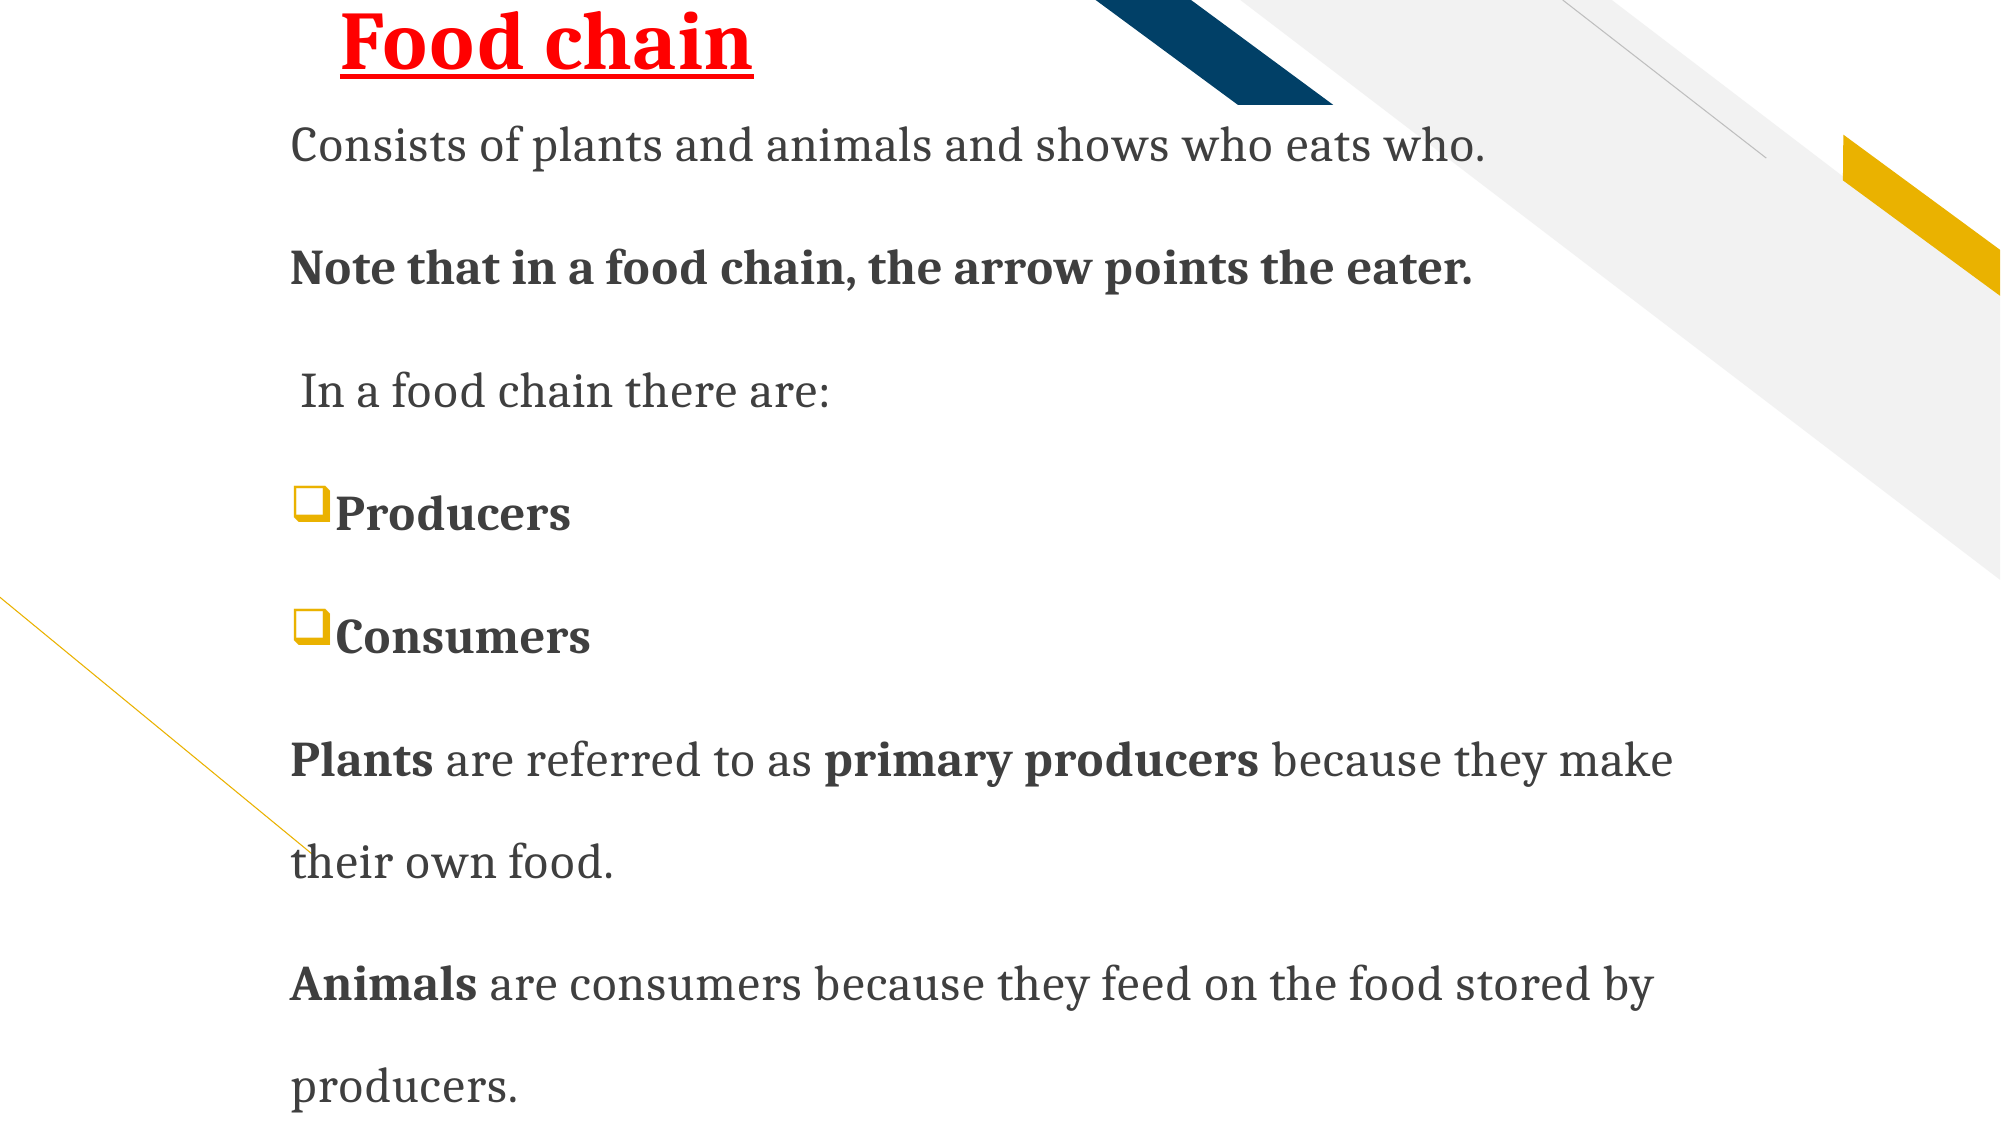

# Food chain
Consists of plants and animals and shows who eats who.
Note that in a food chain, the arrow points the eater.
 In a food chain there are:
Producers
Consumers
Plants are referred to as primary producers because they make their own food.
Animals are consumers because they feed on the food stored by producers.